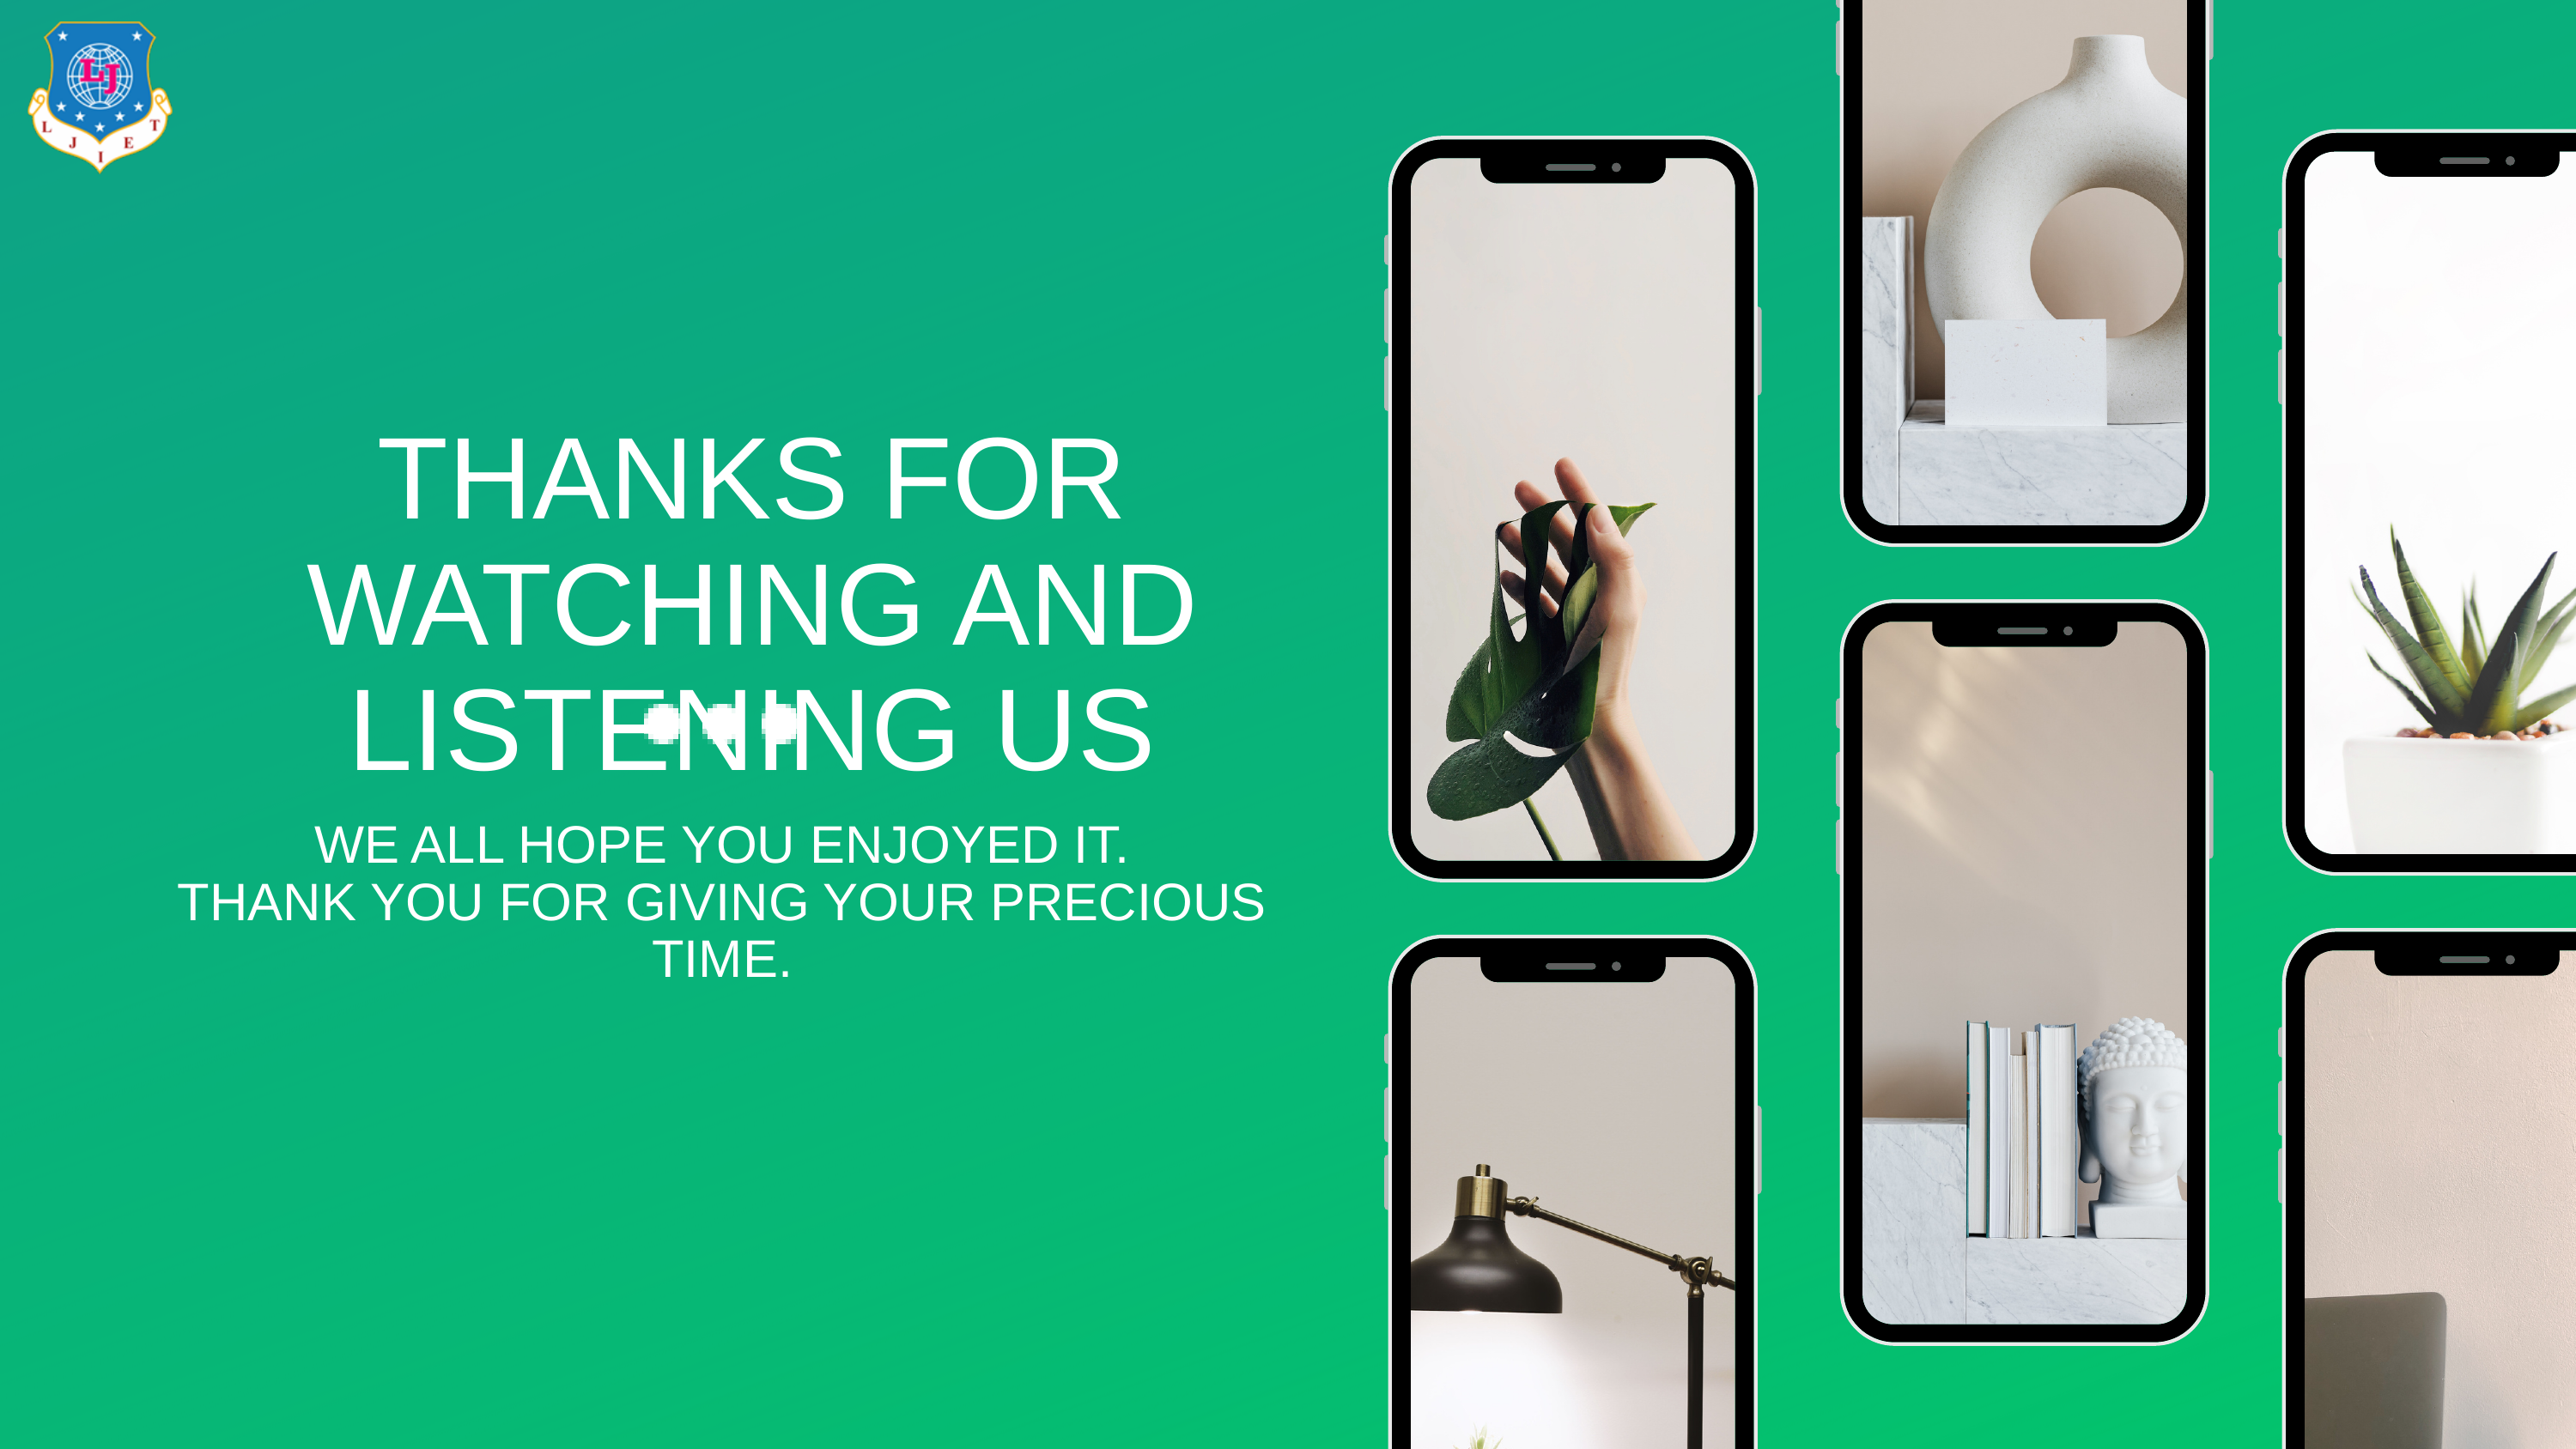

THANKS FOR WATCHING AND LISTENING US

WE ALL HOPE YOU ENJOYED IT.
THANK YOU FOR GIVING YOUR PRECIOUS TIME.